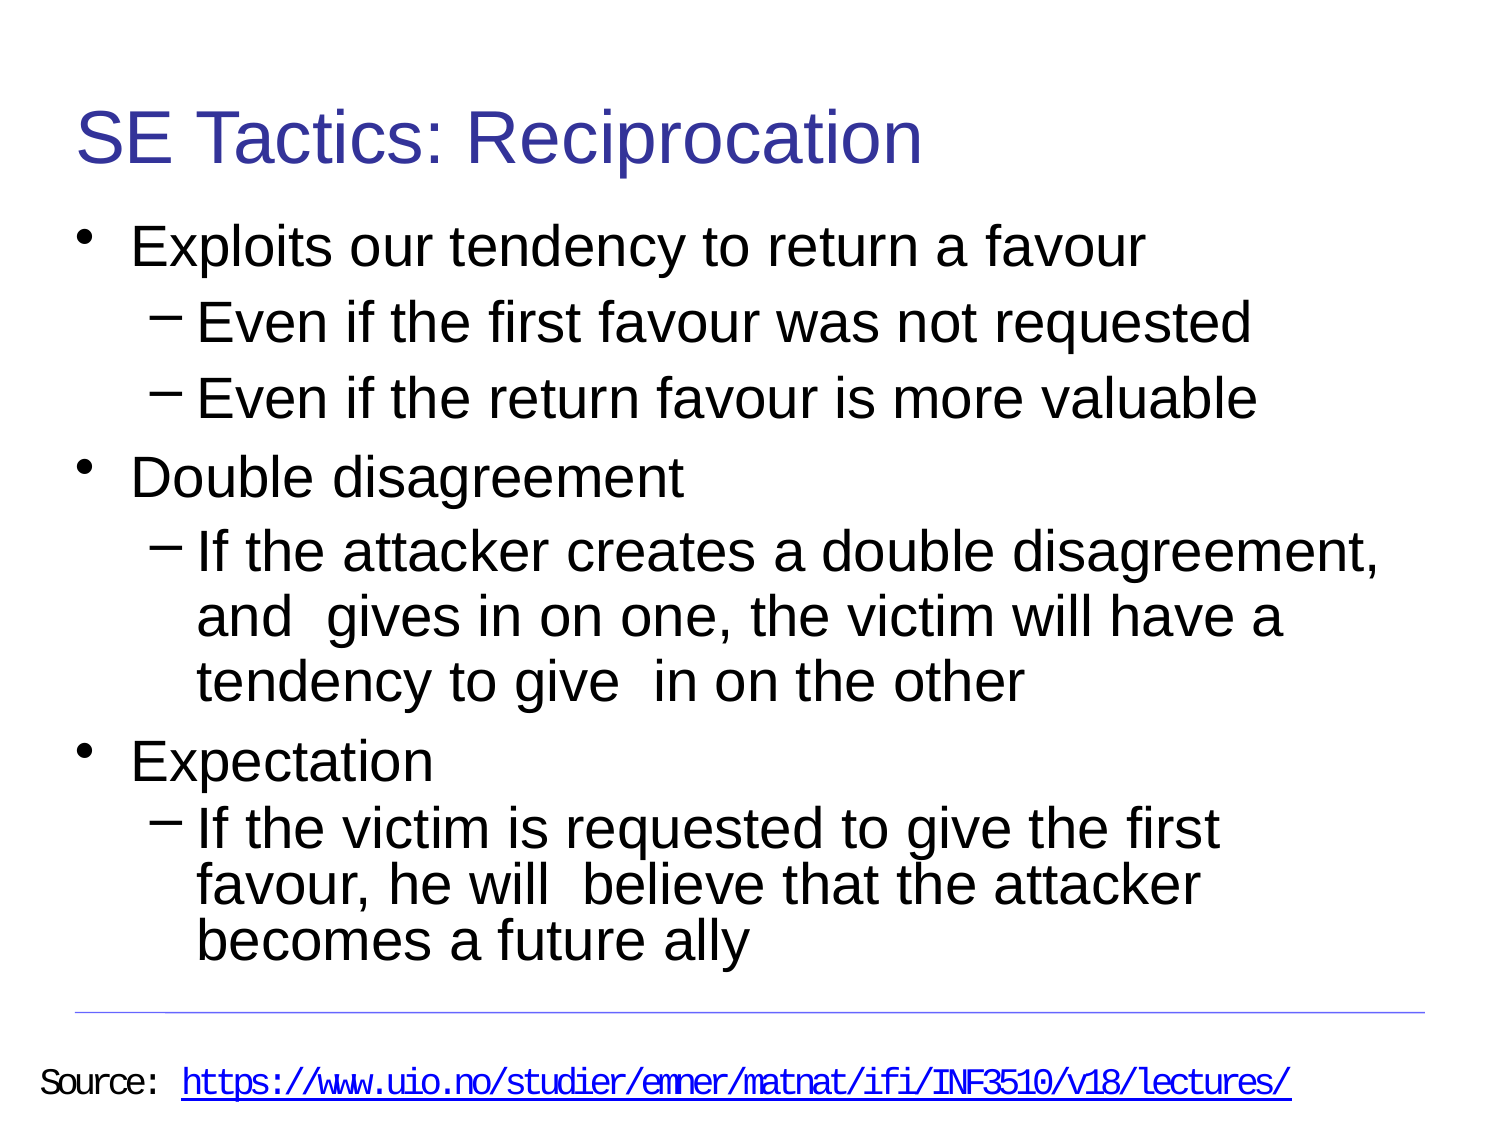

# SE Tactics: Reciprocation
Exploits our tendency to return a favour
Even if the first favour was not requested
Even if the return favour is more valuable
Double disagreement
If the attacker creates a double disagreement, and  gives in on one, the victim will have a tendency to give  in on the other
Expectation
If the victim is requested to give the first favour, he will  believe that the attacker becomes a future ally